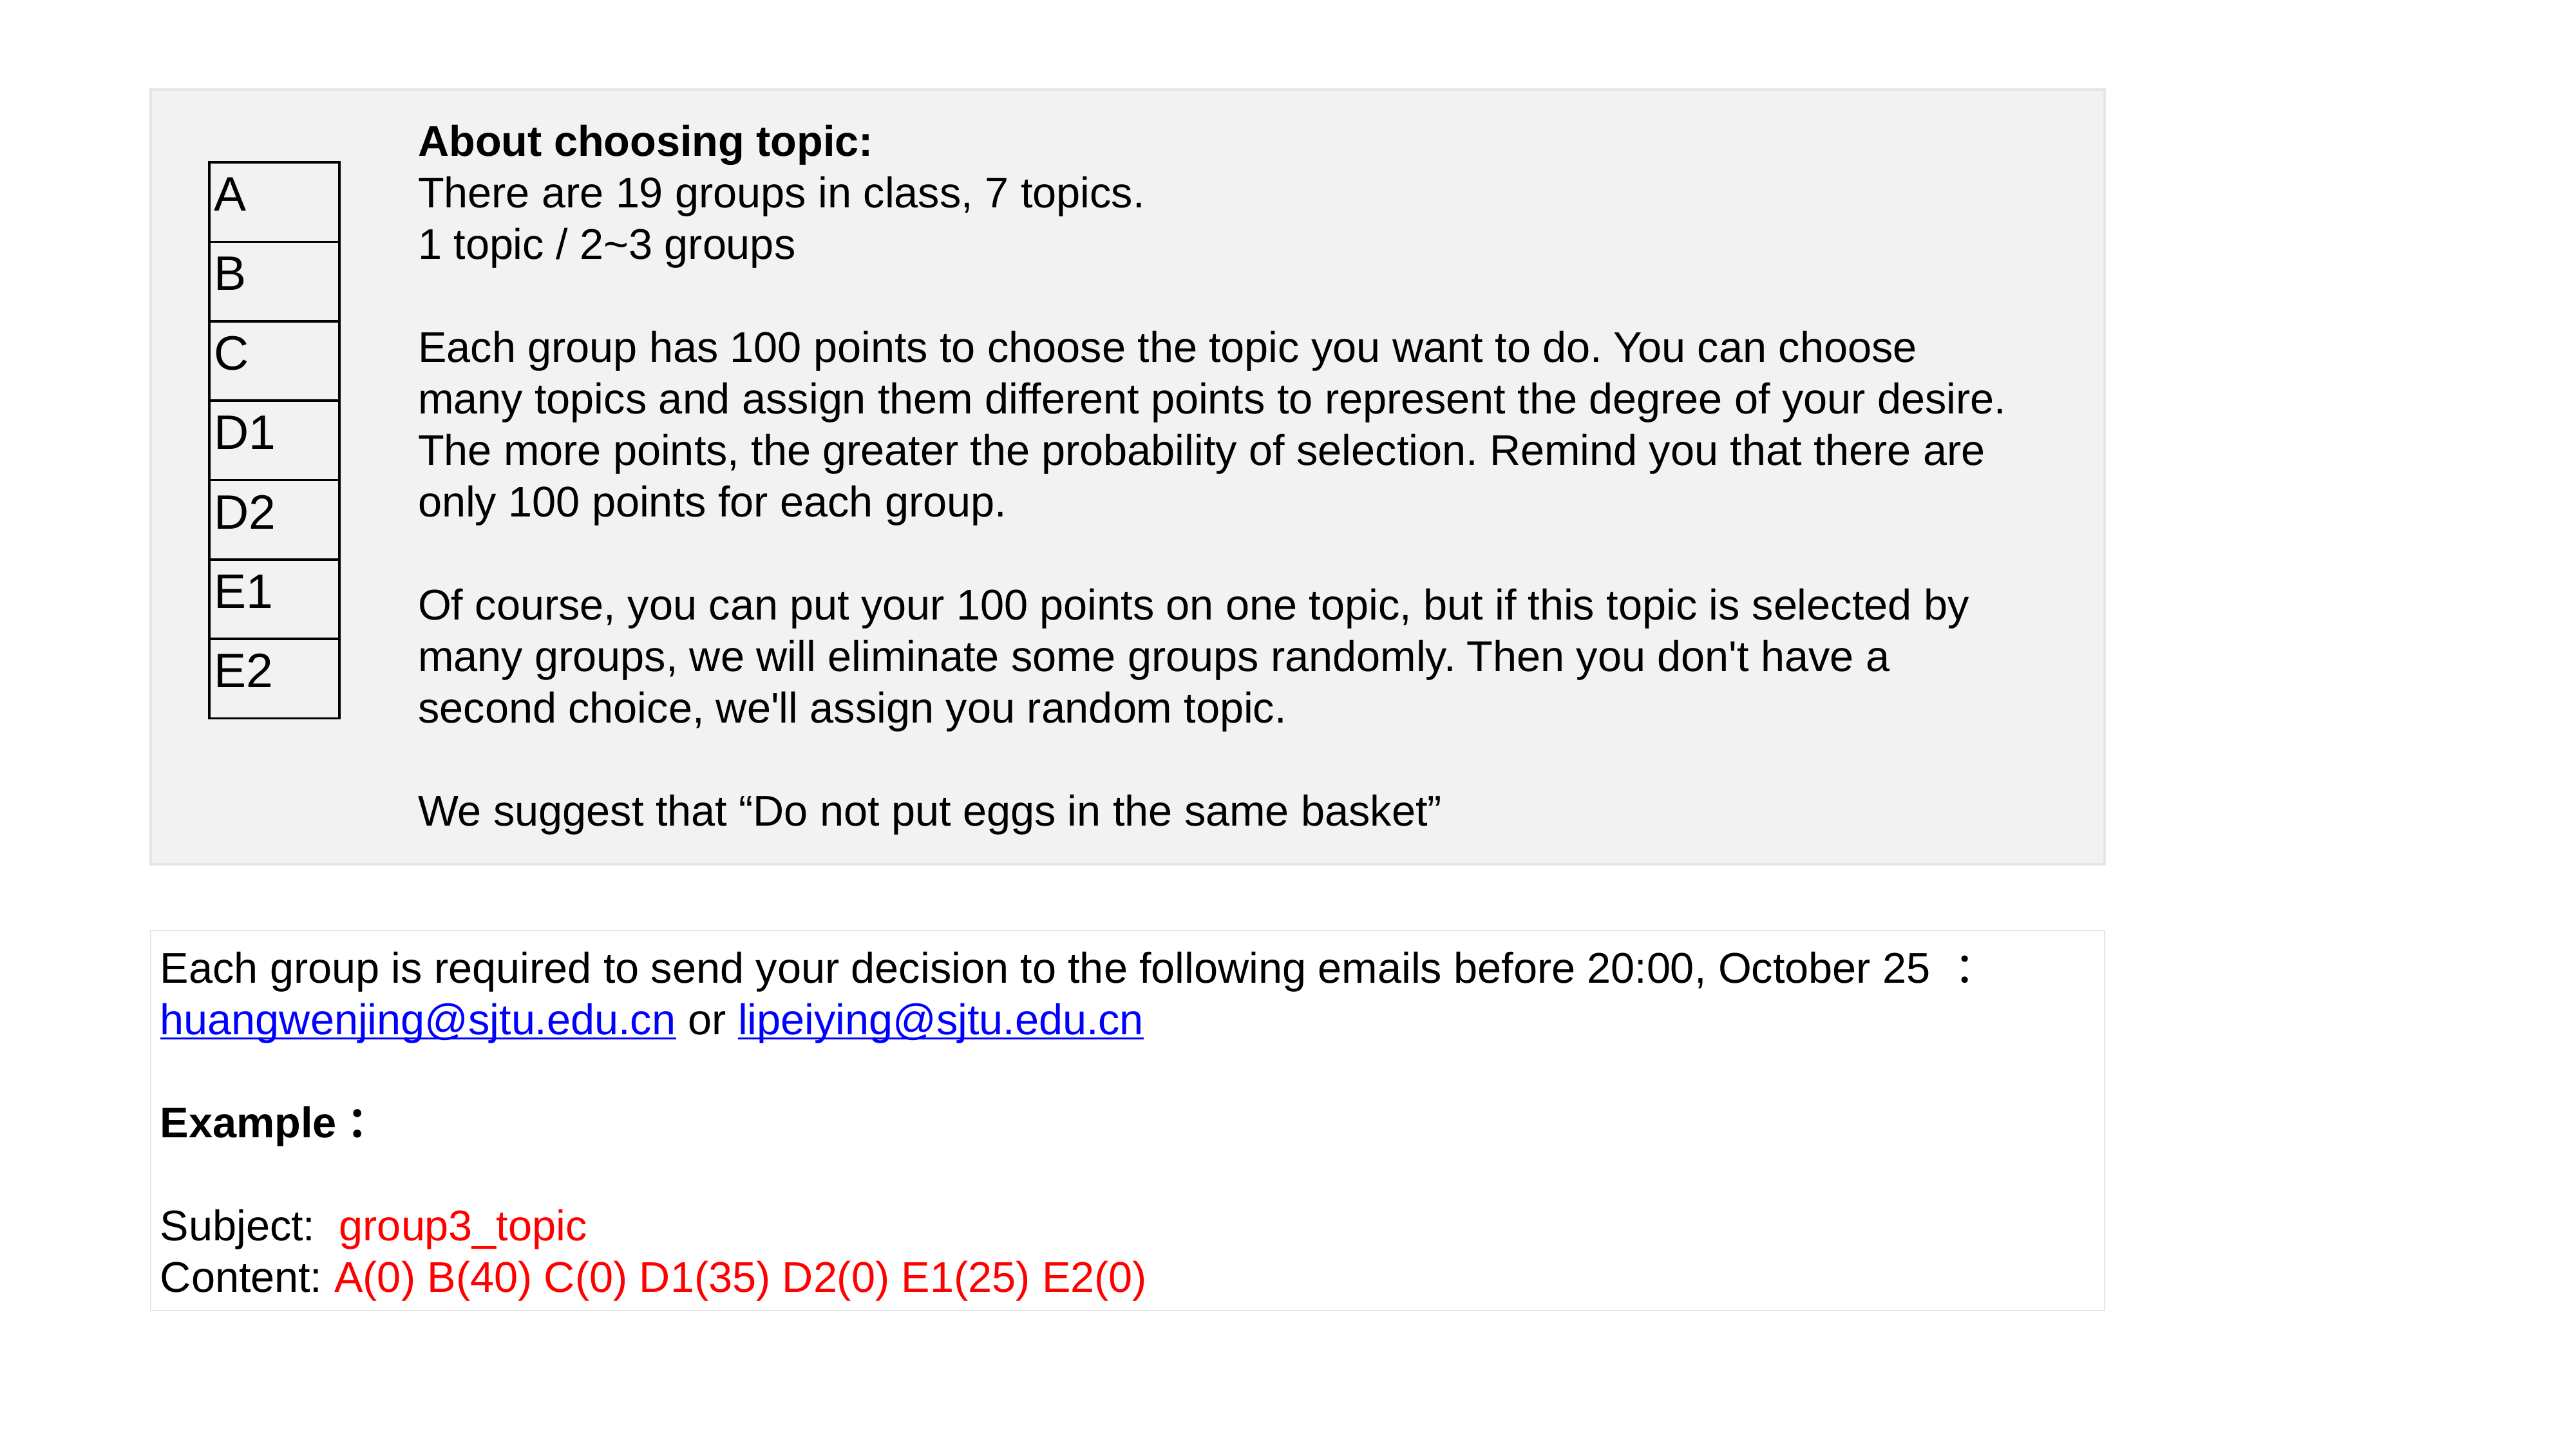

About choosing topic:
There are 19 groups in class, 7 topics.
1 topic / 2~3 groups

Each group has 100 points to choose the topic you want to do. You can choose many topics and assign them different points to represent the degree of your desire. The more points, the greater the probability of selection. Remind you that there are only 100 points for each group.

Of course, you can put your 100 points on one topic, but if this topic is selected by many groups, we will eliminate some groups randomly. Then you don't have a second choice, we'll assign you random topic.

We suggest that “Do not put eggs in the same basket”
| A |
| --- |
| B |
| C |
| D1 |
| D2 |
| E1 |
| E2 |
Each group is required to send your decision to the following emails before 20:00, October 25 ：
huangwenjing@sjtu.edu.cn or lipeiying@sjtu.edu.cn

Example：

Subject:  group3_topic
Content: A(0) B(40) C(0) D1(35) D2(0) E1(25) E2(0)